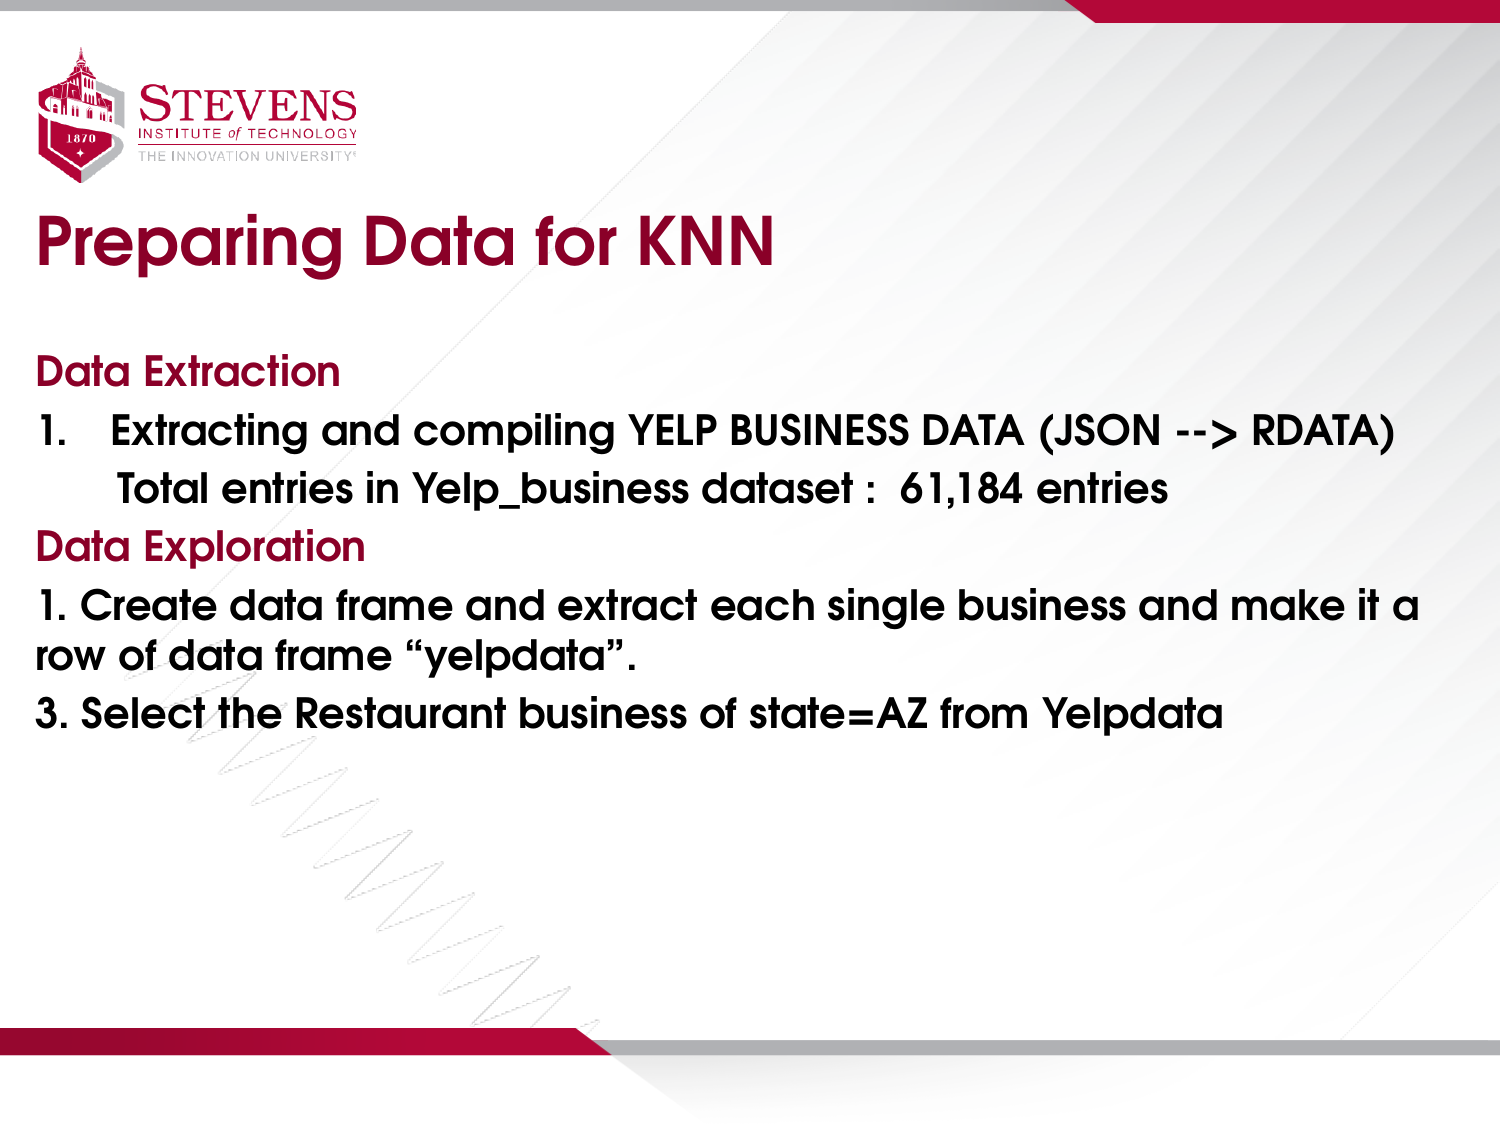

Preparing Data for KNN

Data Extraction
Extracting and compiling YELP BUSINESS DATA (JSON --> RDATA)
       Total entries in Yelp_business dataset :  61,184 entries
Data Exploration
1. Create data frame and extract each single business and make it a row of data frame “yelpdata”.
3. Select the Restaurant business of state=AZ from Yelpdata